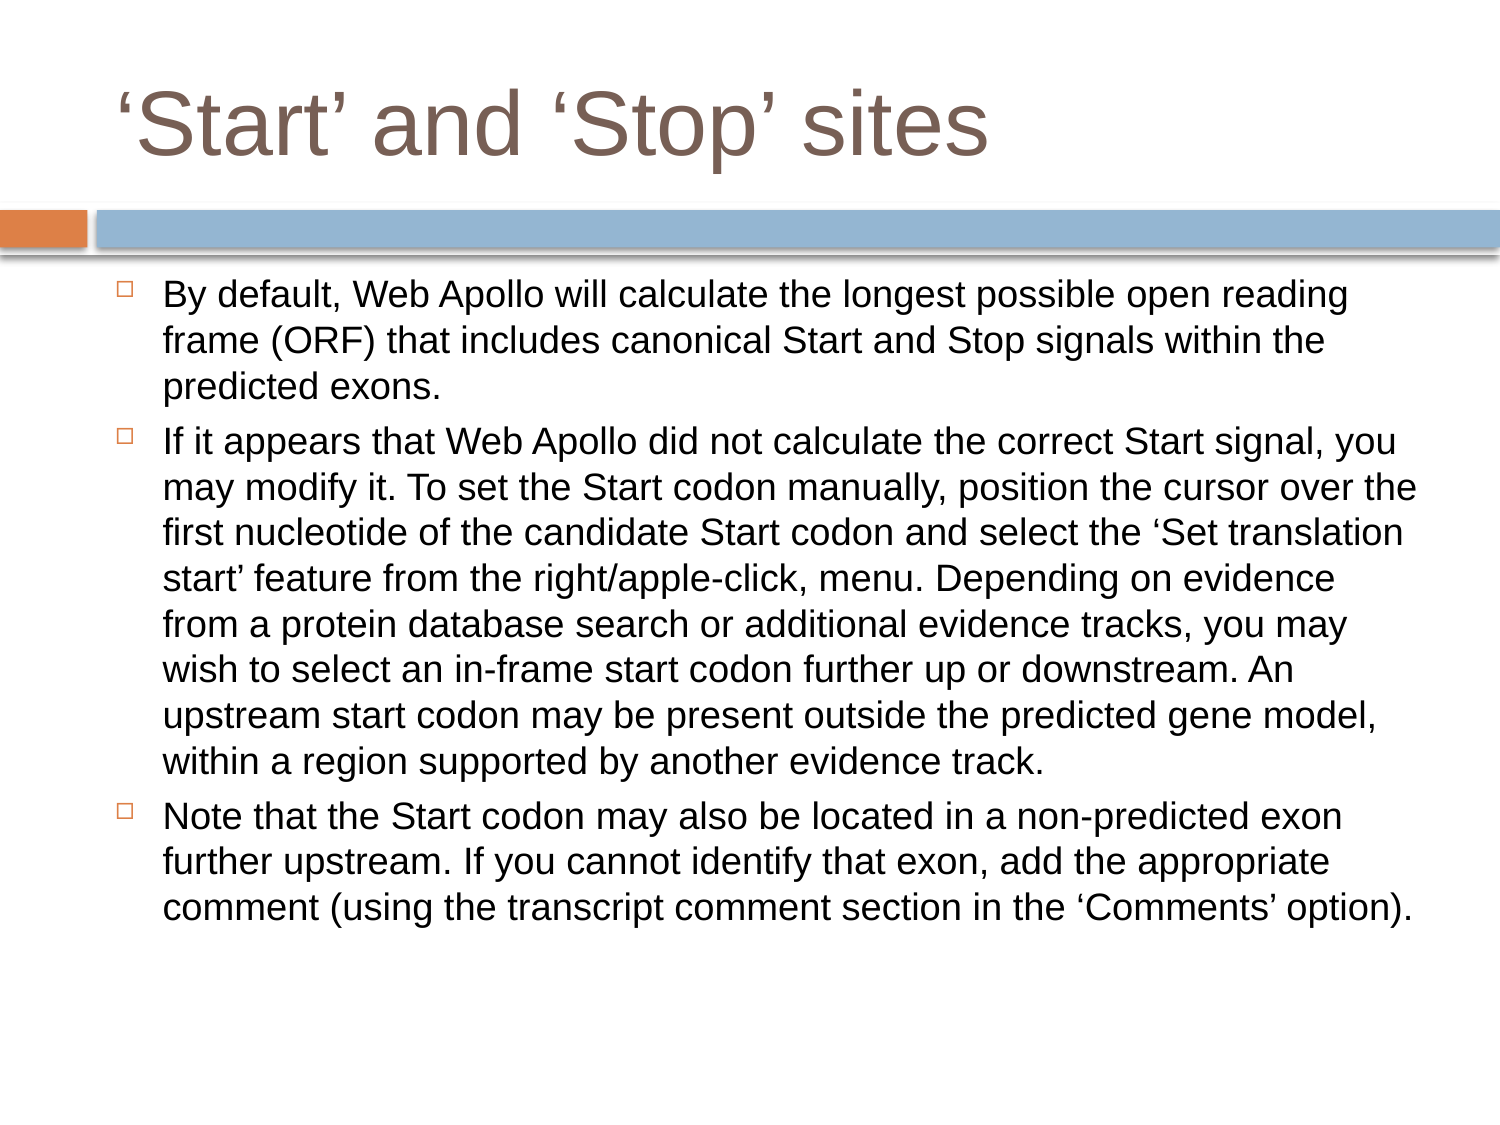

# ‘Start’ and ‘Stop’ sites
By default, Web Apollo will calculate the longest possible open reading frame (ORF) that includes canonical Start and Stop signals within the predicted exons.
If it appears that Web Apollo did not calculate the correct Start signal, you may modify it. To set the Start codon manually, position the cursor over the first nucleotide of the candidate Start codon and select the ‘Set translation start’ feature from the right/apple-click, menu. Depending on evidence from a protein database search or additional evidence tracks, you may wish to select an in-frame start codon further up or downstream. An upstream start codon may be present outside the predicted gene model, within a region supported by another evidence track.
Note that the Start codon may also be located in a non-predicted exon further upstream. If you cannot identify that exon, add the appropriate comment (using the transcript comment section in the ‘Comments’ option).